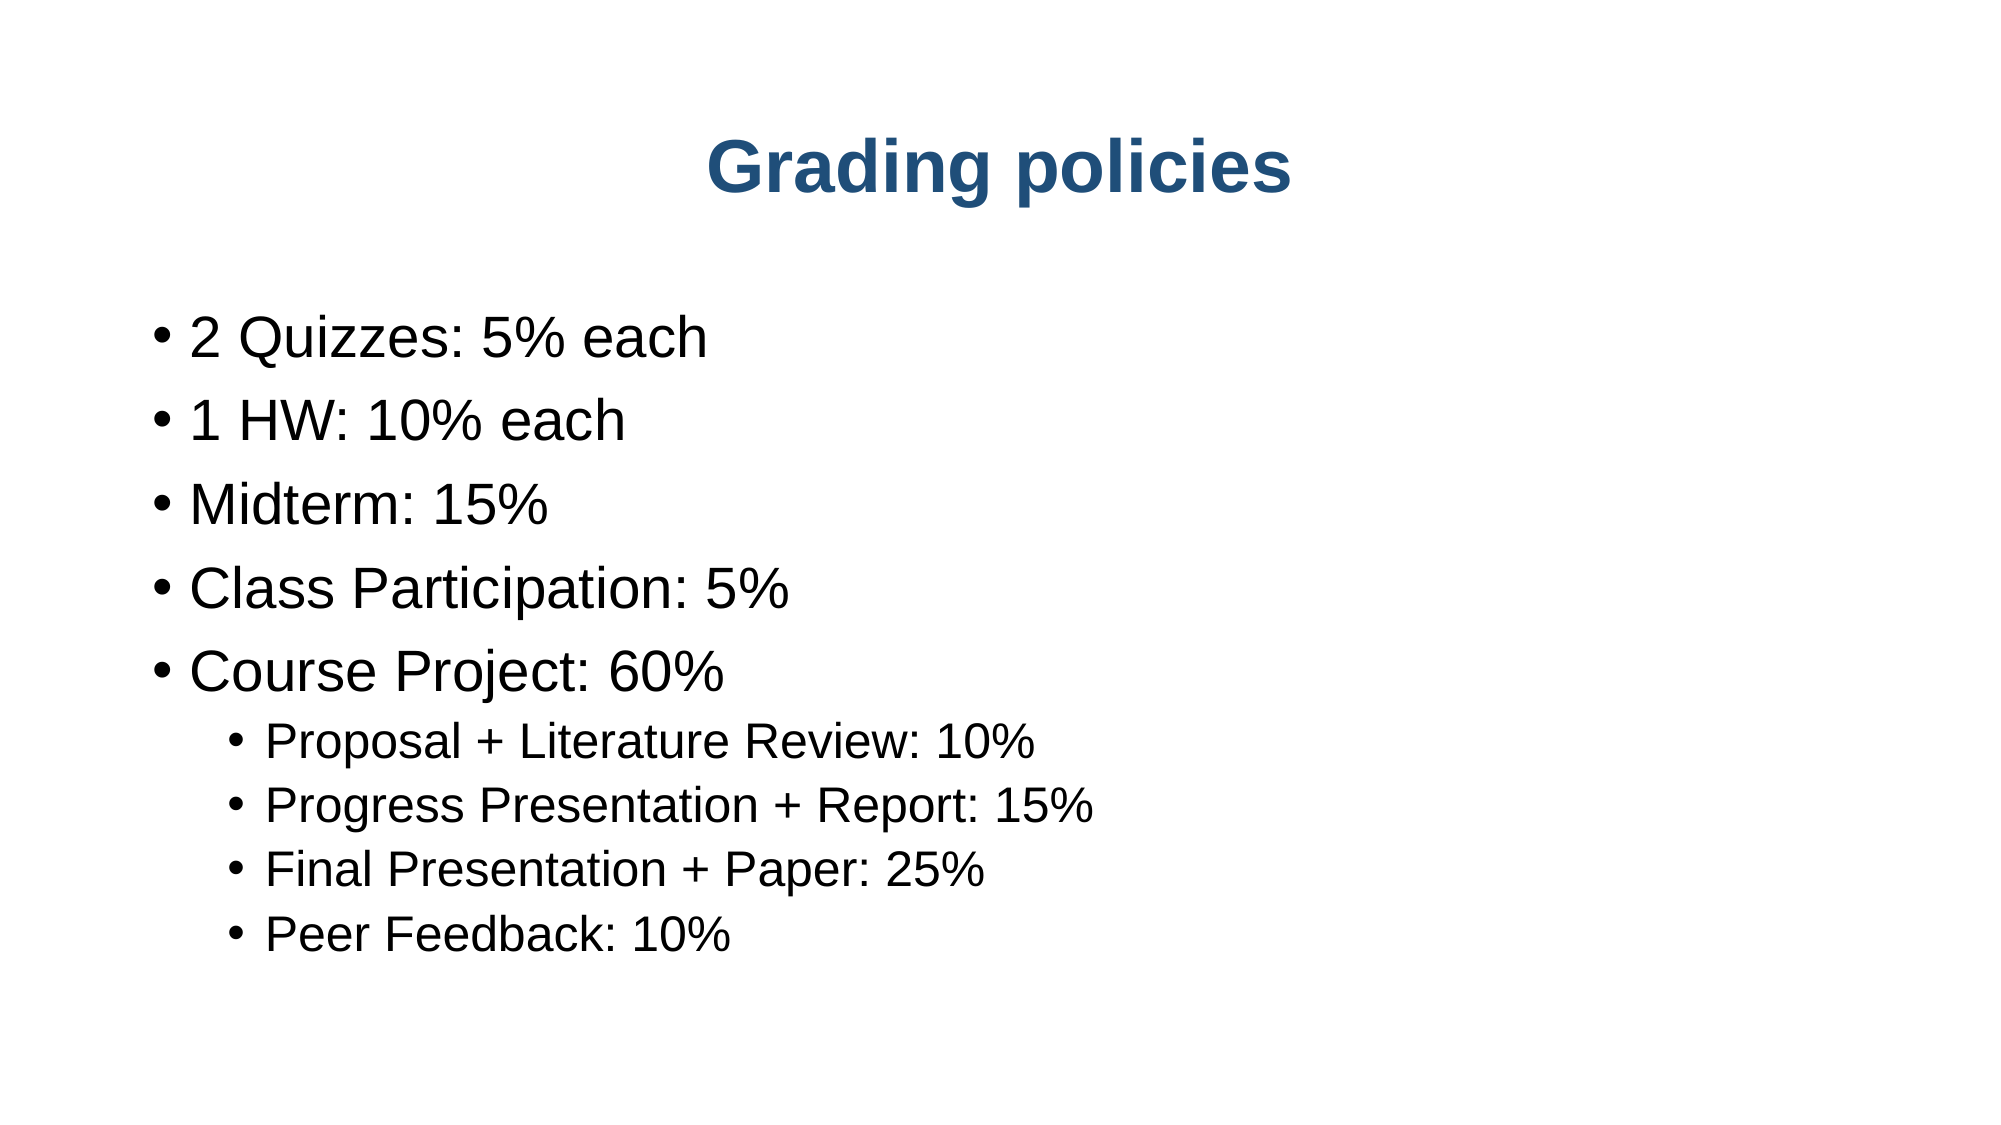

# Grading policies
2 Quizzes: 5% each
1 HW: 10% each
Midterm: 15%
Class Participation: 5%
Course Project: 60%
Proposal + Literature Review: 10%
Progress Presentation + Report: 15%
Final Presentation + Paper: 25%
Peer Feedback: 10%